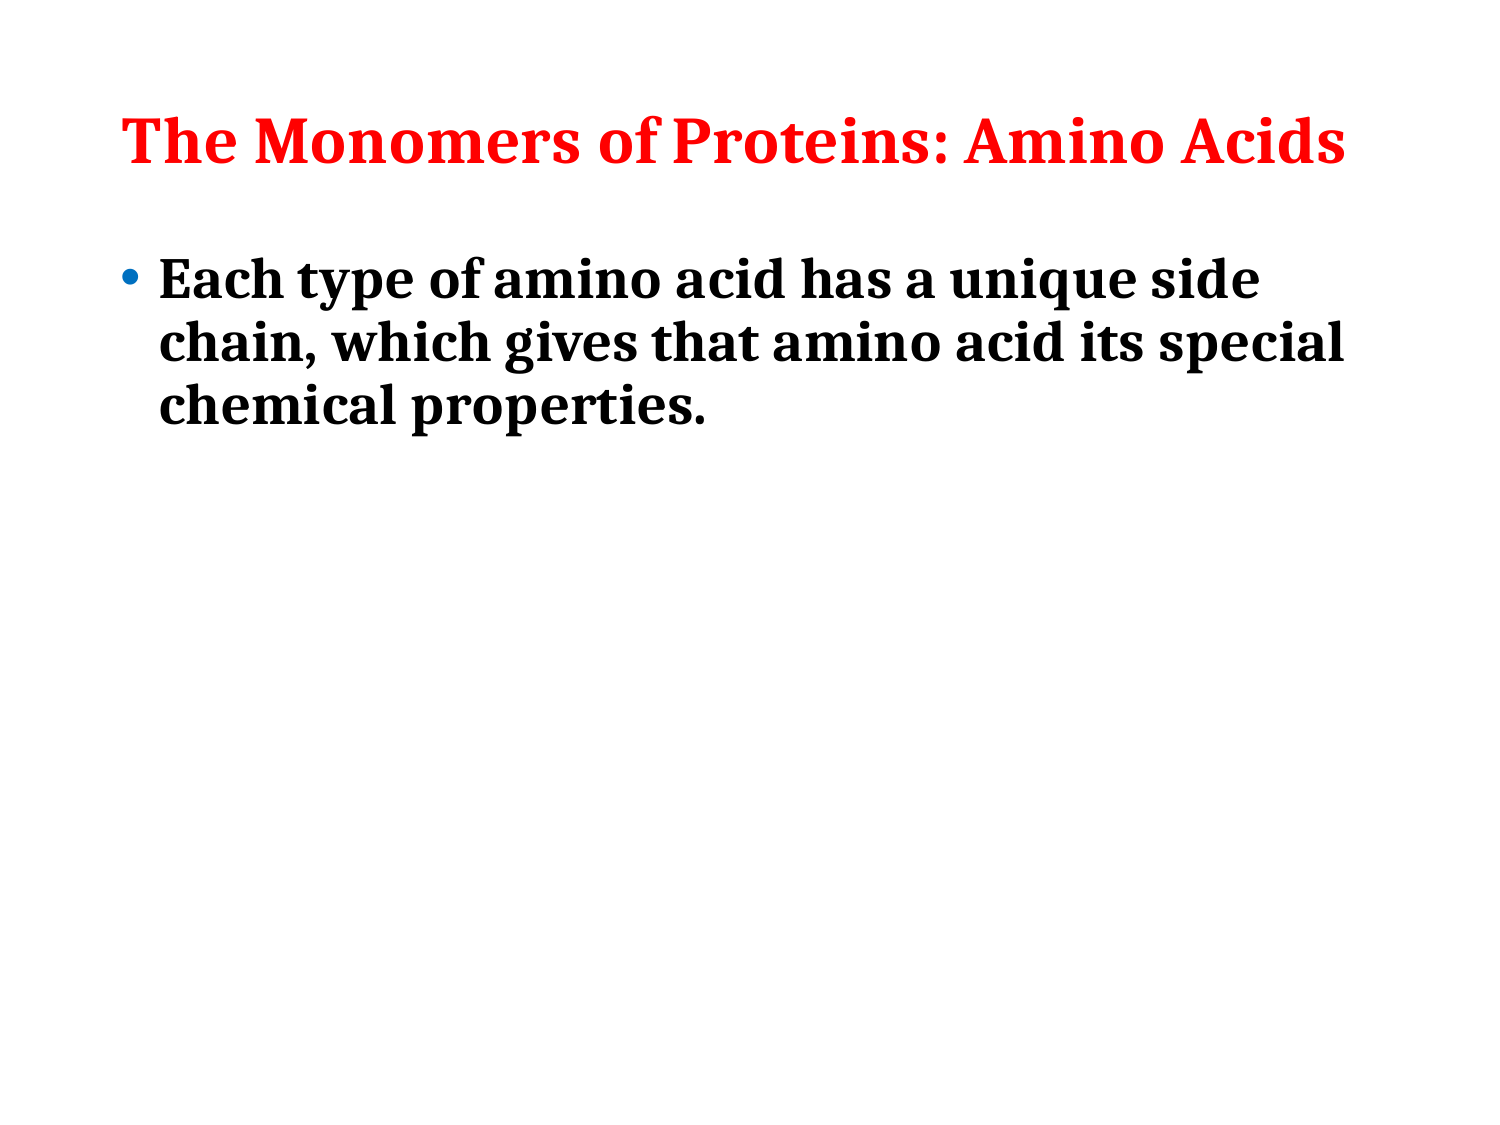

# The Monomers of Proteins: Amino Acids
Each type of amino acid has a unique side chain, which gives that amino acid its special chemical properties.